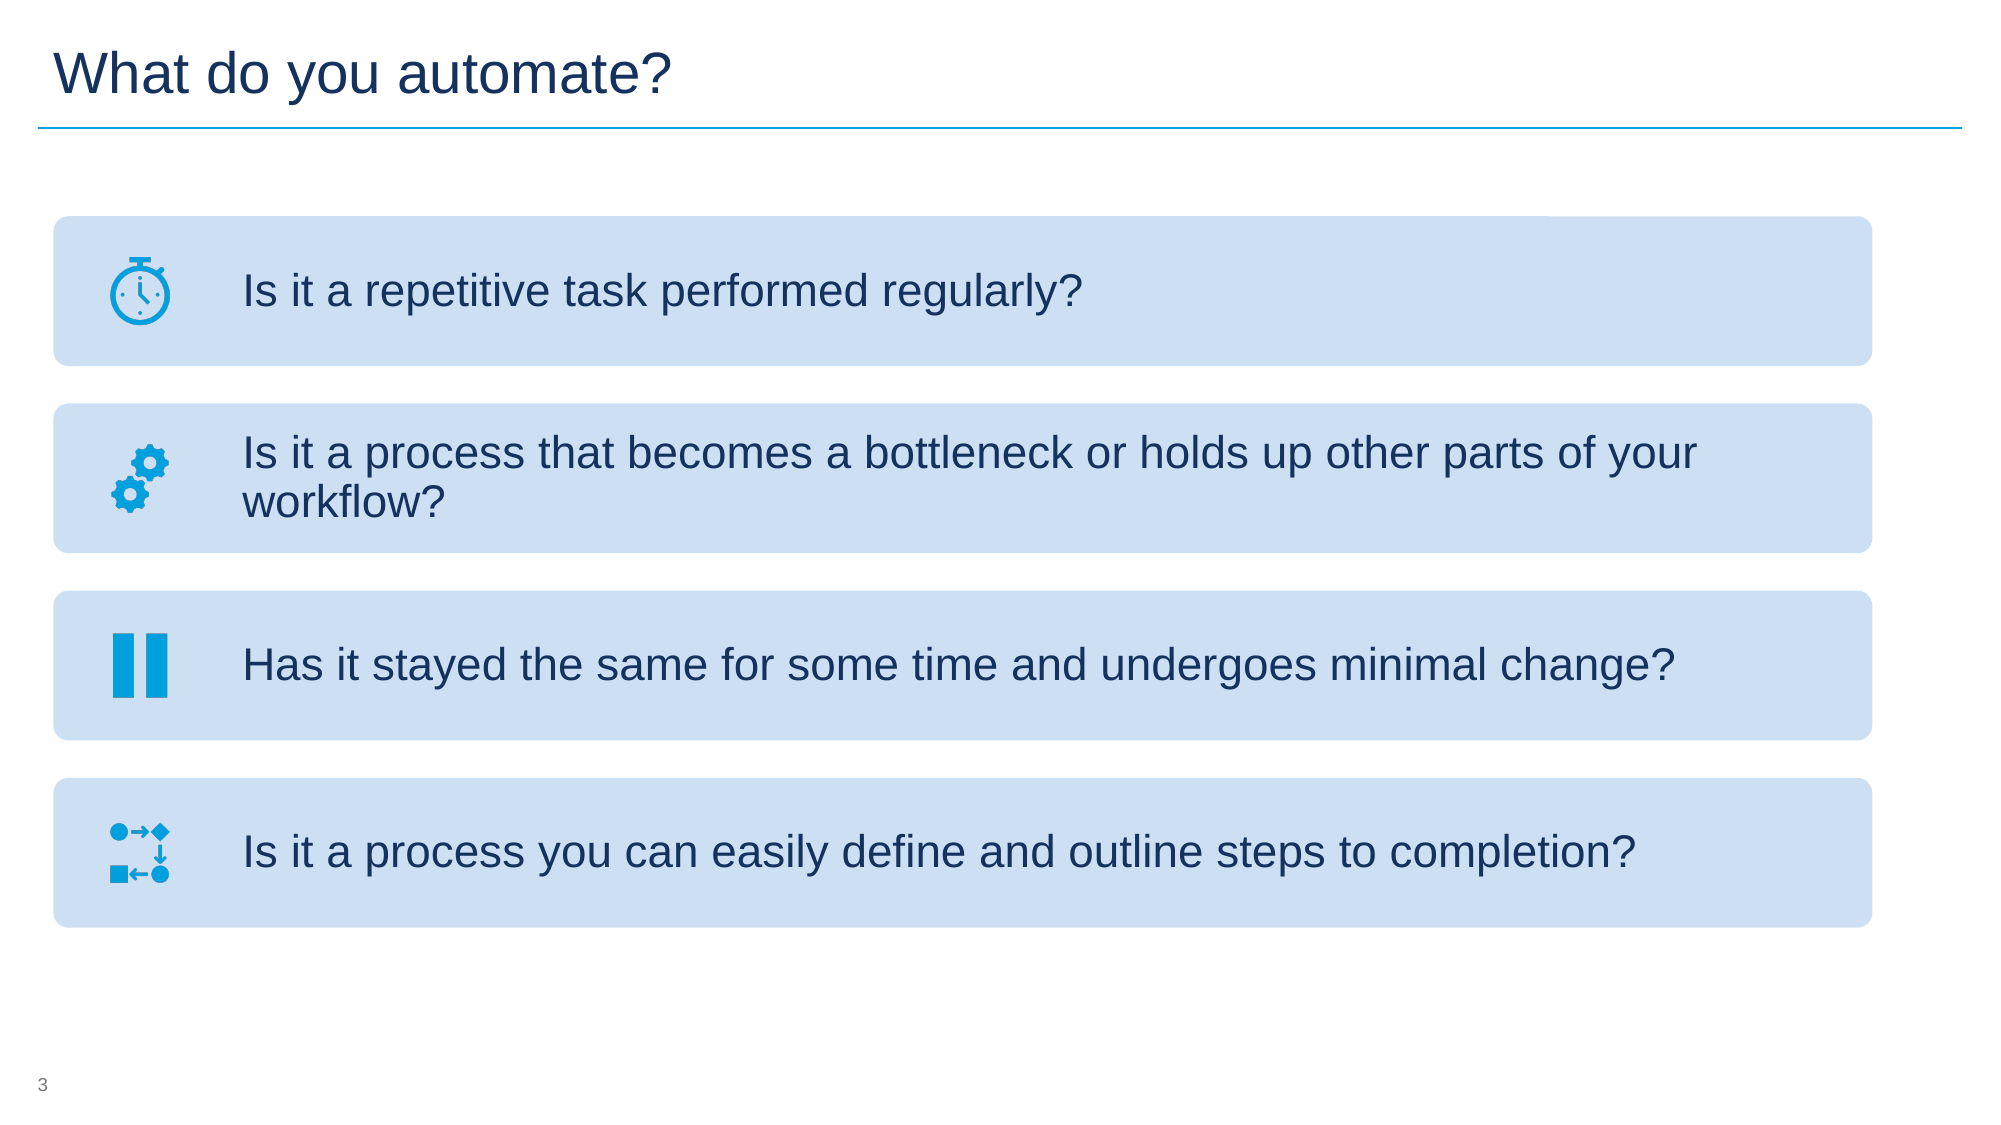

# What do you automate?
Is it a repetitive task performed regularly?
Is it a process that becomes a bottleneck or holds up other parts of your workflow?
Has it stayed the same for some time and undergoes minimal change?
Is it a process you can easily define and outline steps to completion?
3